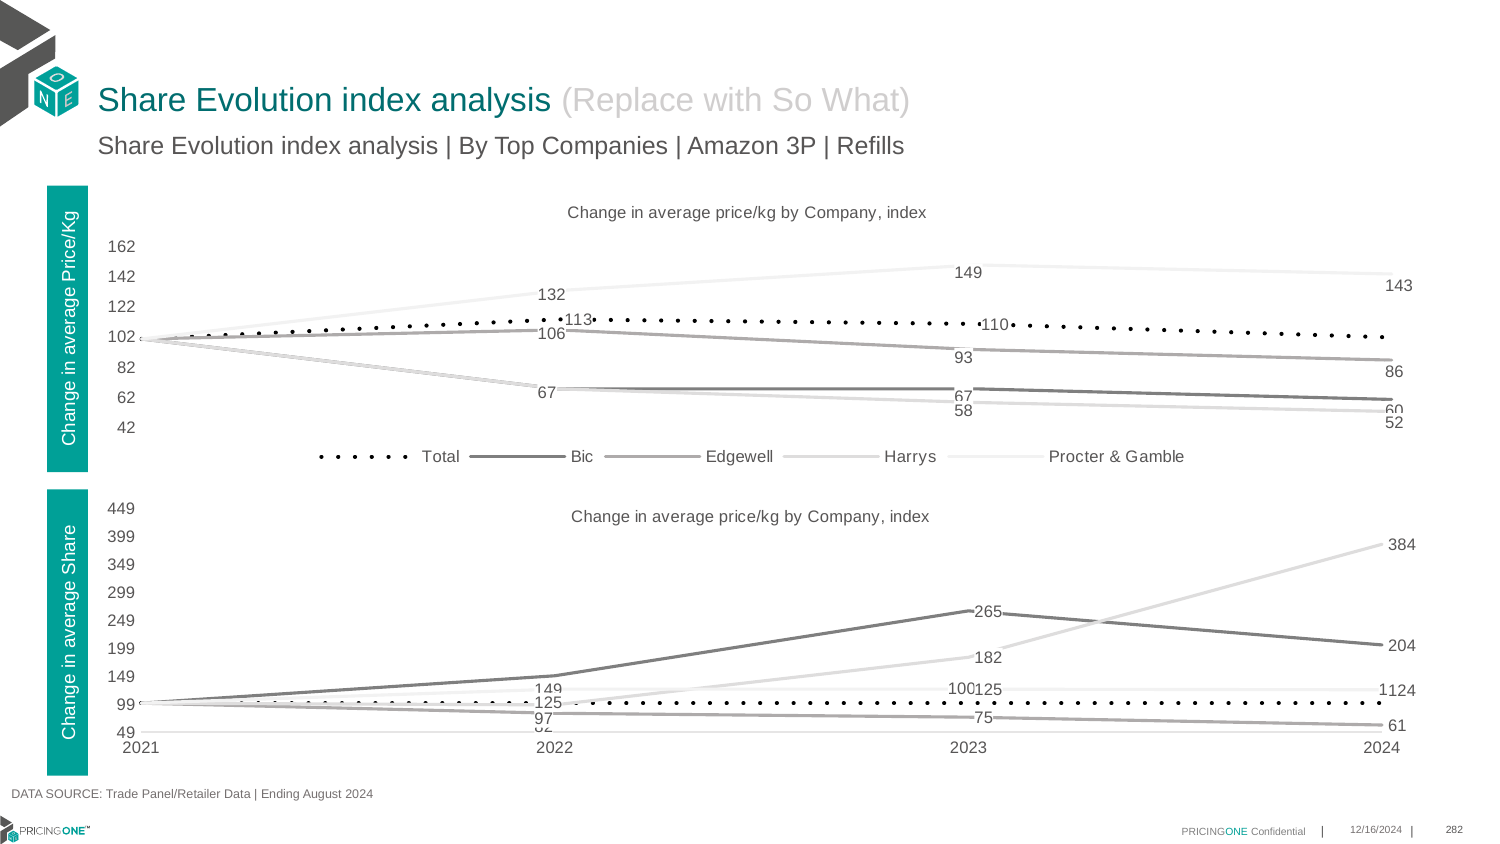

# Share Evolution index analysis (Replace with So What)
Share Evolution index analysis | By Top Companies | Amazon 3P | Refills

### Chart: Change in average price/kg by Company, index

| Category | Total | Bic | Edgewell | Harrys | Procter & Gamble |
|---|---|---|---|---|---|
| 2021 | 100.0 | 100.0 | 100.0 | 100.0 | 100.0 |
| 2022 | 113.0 | 67.0 | 106.0 | 67.0 | 132.0 |
| 2023 | 110.0 | 67.0 | 93.0 | 58.0 | 149.0 |
| 2024 | 101.0 | 60.0 | 86.0 | 52.0 | 143.0 |
Change in average Price/Kg

### Chart: Change in average price/kg by Company, index

| Category | Total | Bic | Edgewell | Harrys | Procter & Gamble |
|---|---|---|---|---|---|
| 2021 | 100.0 | 100.0 | 100.0 | 100.0 | 100.0 |
| 2022 | 100.0 | 149.0 | 82.0 | 97.0 | 125.0 |
| 2023 | 100.0 | 265.0 | 75.0 | 182.0 | 125.0 |
| 2024 | 100.0 | 204.0 | 61.0 | 384.0 | 124.0 |
Change in average Share
DATA SOURCE: Trade Panel/Retailer Data | Ending August 2024

12/16/2024
282